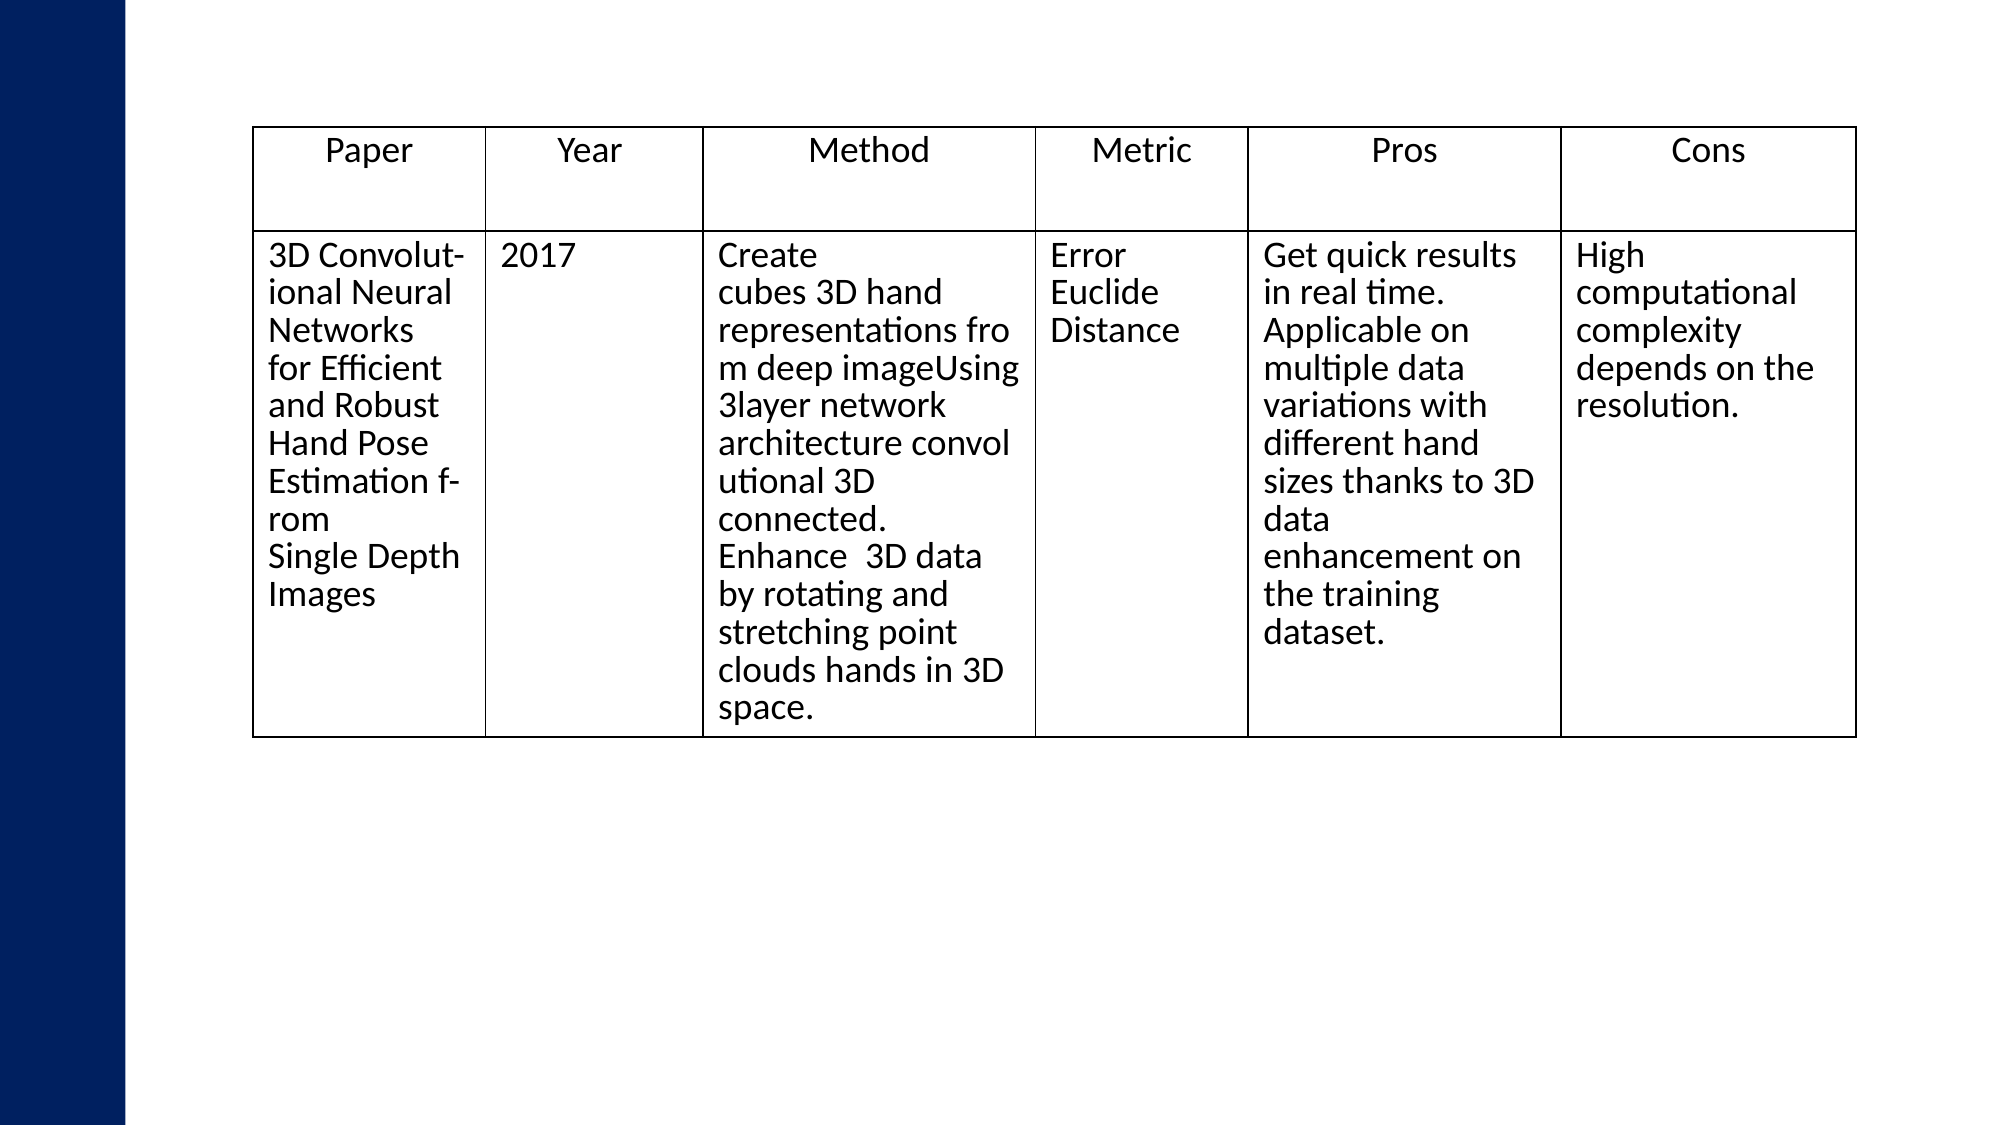

| Paper | Year | Method | Metric | Pros | Cons |
| --- | --- | --- | --- | --- | --- |
| 3D Convolut-ional Neural Networks for Efficient and Robust Hand Pose Estimation f-rom Single Depth Images | 2017 | Create cubes 3D hand representations from deep image​Using 3layer network architecture convolutional 3D connected.​ Enhance  3D data by rotating and stretching point clouds hands in 3D space. | Error Euclide Distance | Get quick results in real time.​ Applicable on multiple data variations with different hand sizes thanks to 3D data enhancement on the training dataset.​ | High computational complexity depends on the resolution. |